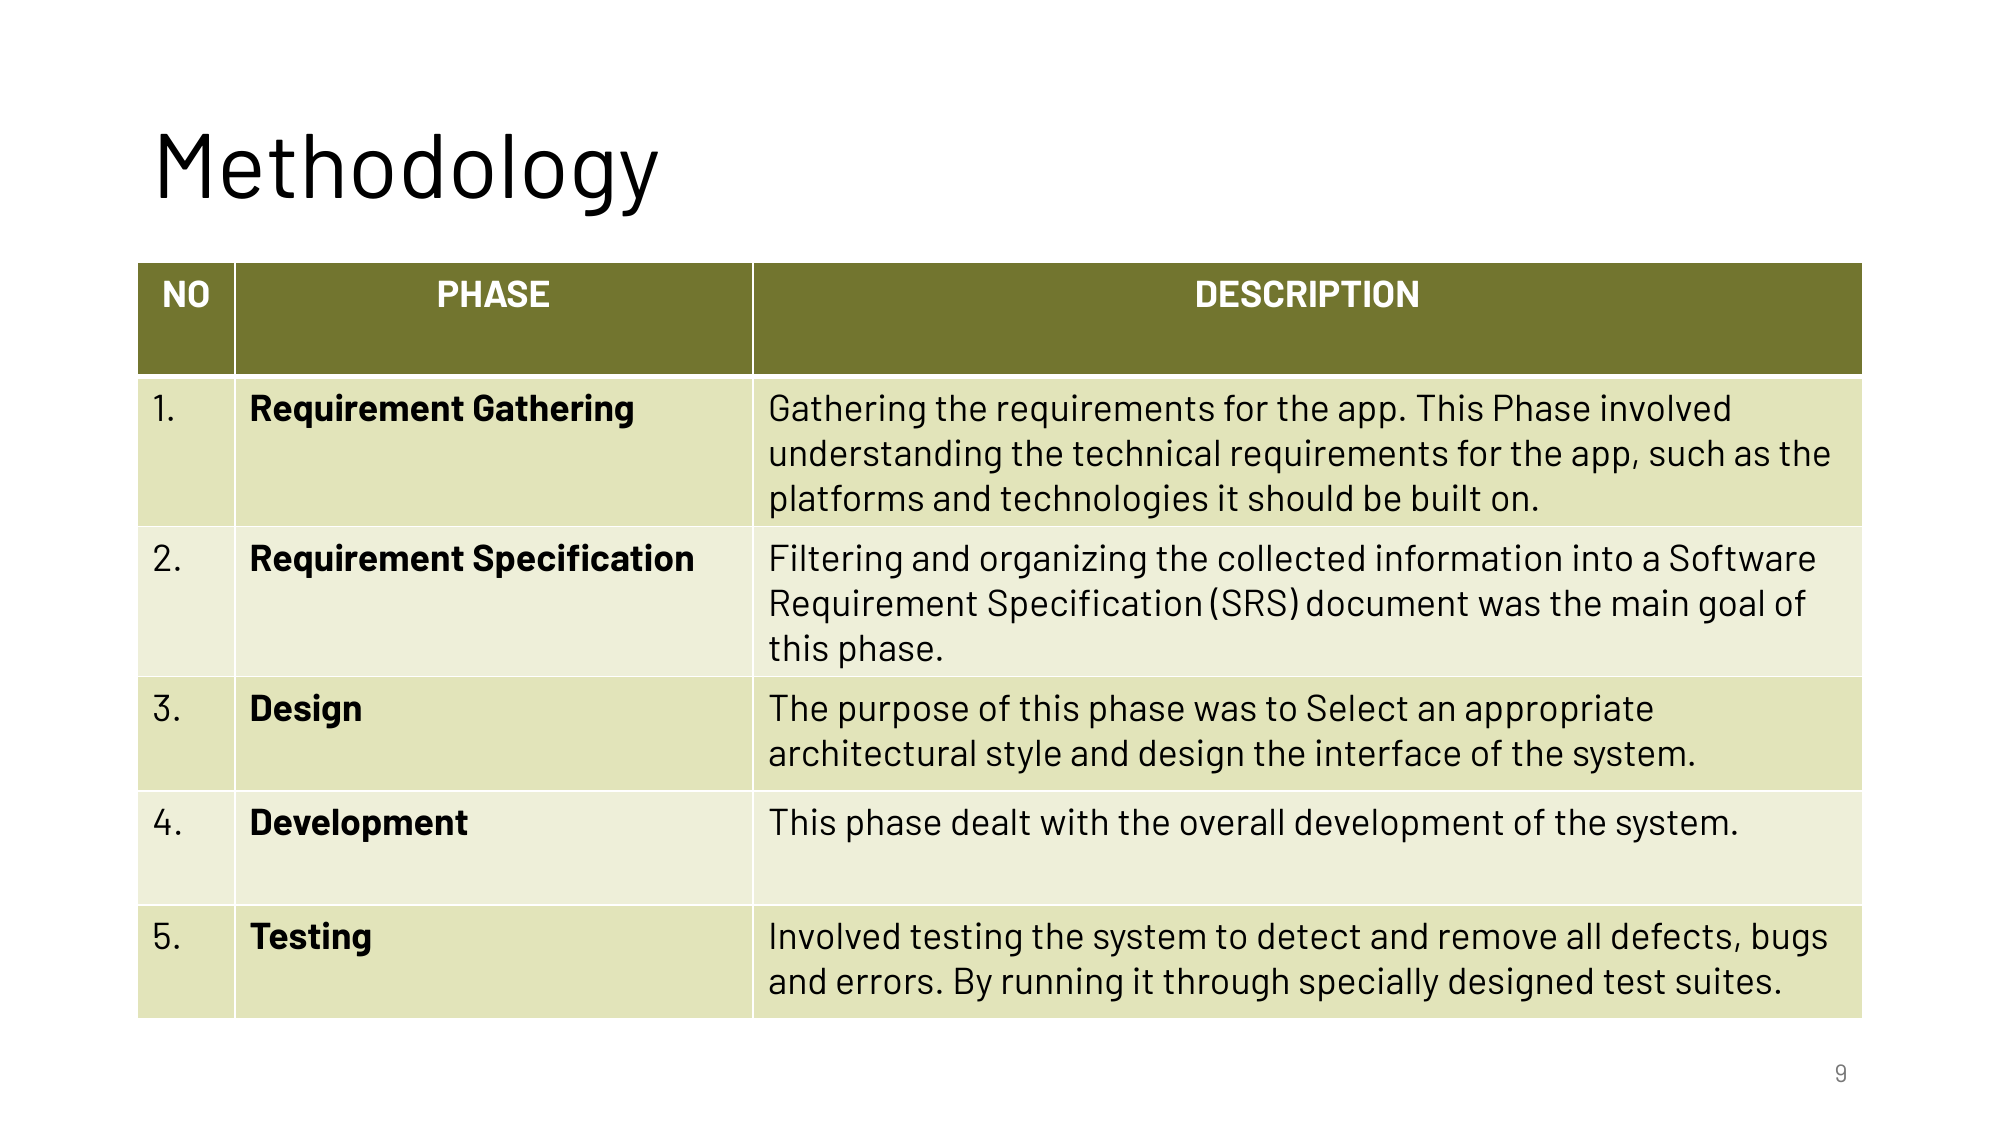

# Methodology
| NO | PHASE | DESCRIPTION |
| --- | --- | --- |
| 1. | Requirement Gathering | Gathering the requirements for the app. This Phase involved understanding the technical requirements for the app, such as the platforms and technologies it should be built on. |
| 2. | Requirement Specification | Filtering and organizing the collected information into a Software Requirement Specification (SRS) document was the main goal of this phase. |
| 3. | Design | The purpose of this phase was to Select an appropriate architectural style and design the interface of the system. |
| 4. | Development | This phase dealt with the overall development of the system. |
| 5. | Testing | Involved testing the system to detect and remove all defects, bugs and errors. By running it through specially designed test suites. |
9